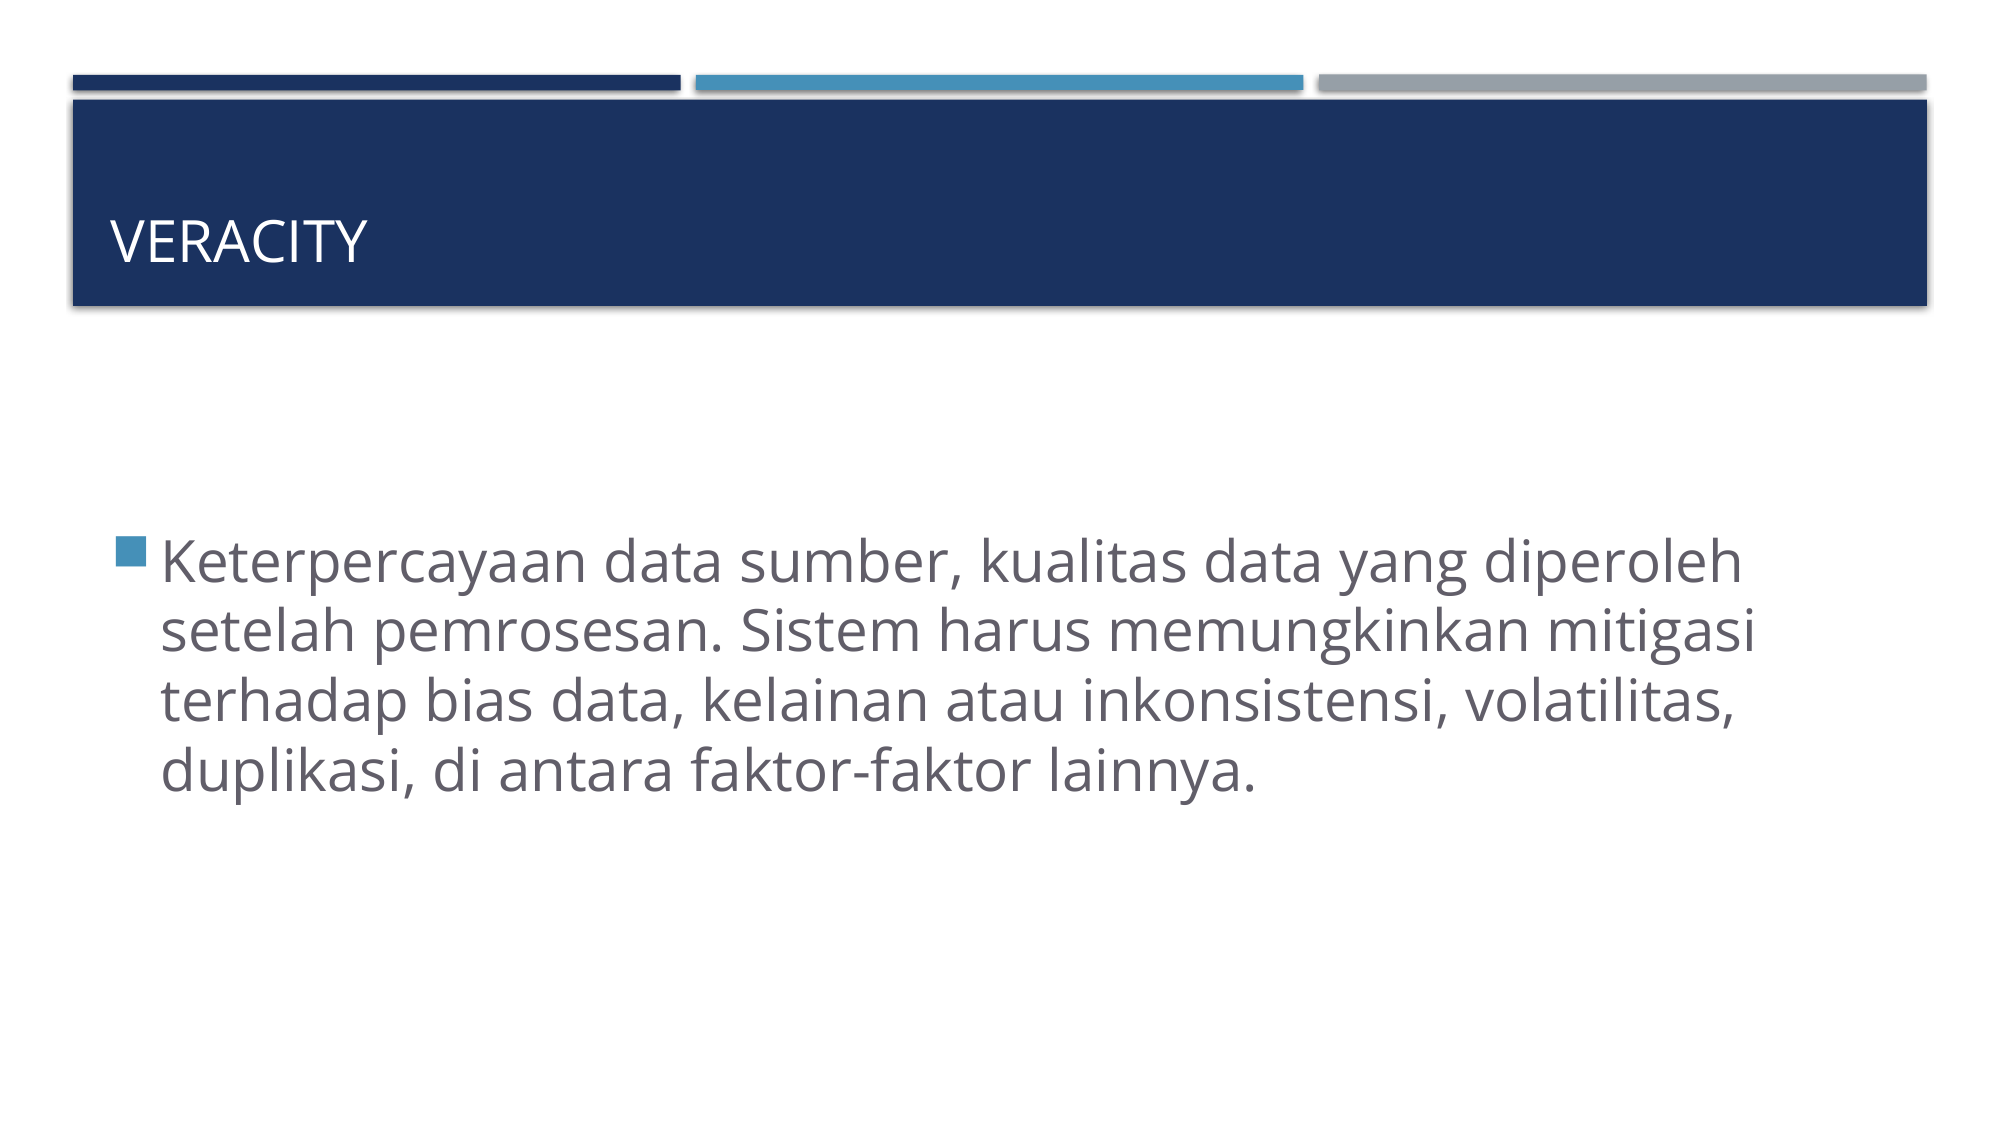

# Veracity
Keterpercayaan data sumber, kualitas data yang diperoleh setelah pemrosesan. Sistem harus memungkinkan mitigasi terhadap bias data, kelainan atau inkonsistensi, volatilitas, duplikasi, di antara faktor-faktor lainnya.